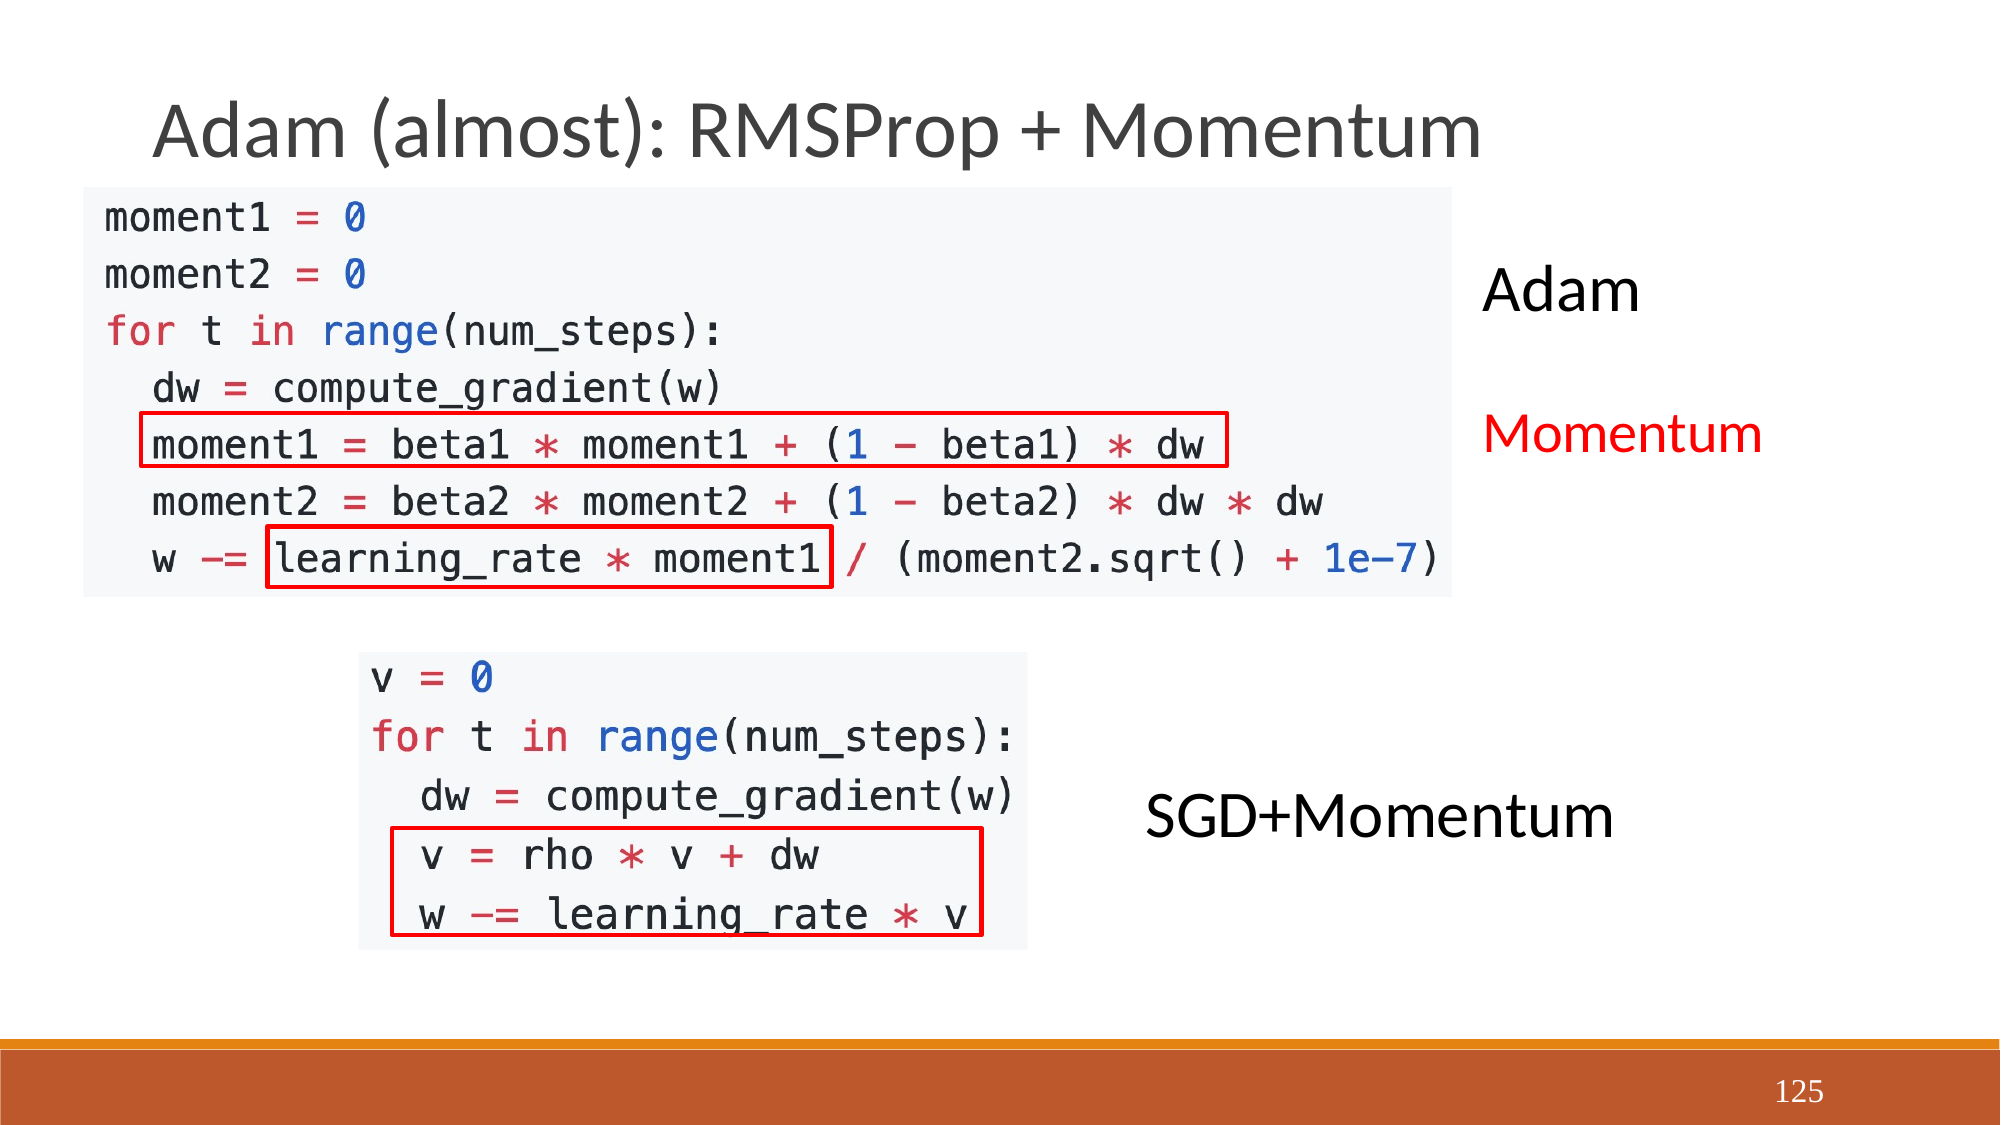

Adam (almost): RMSProp + Momentum

Adam

Momentum

SGD+Momentum

125